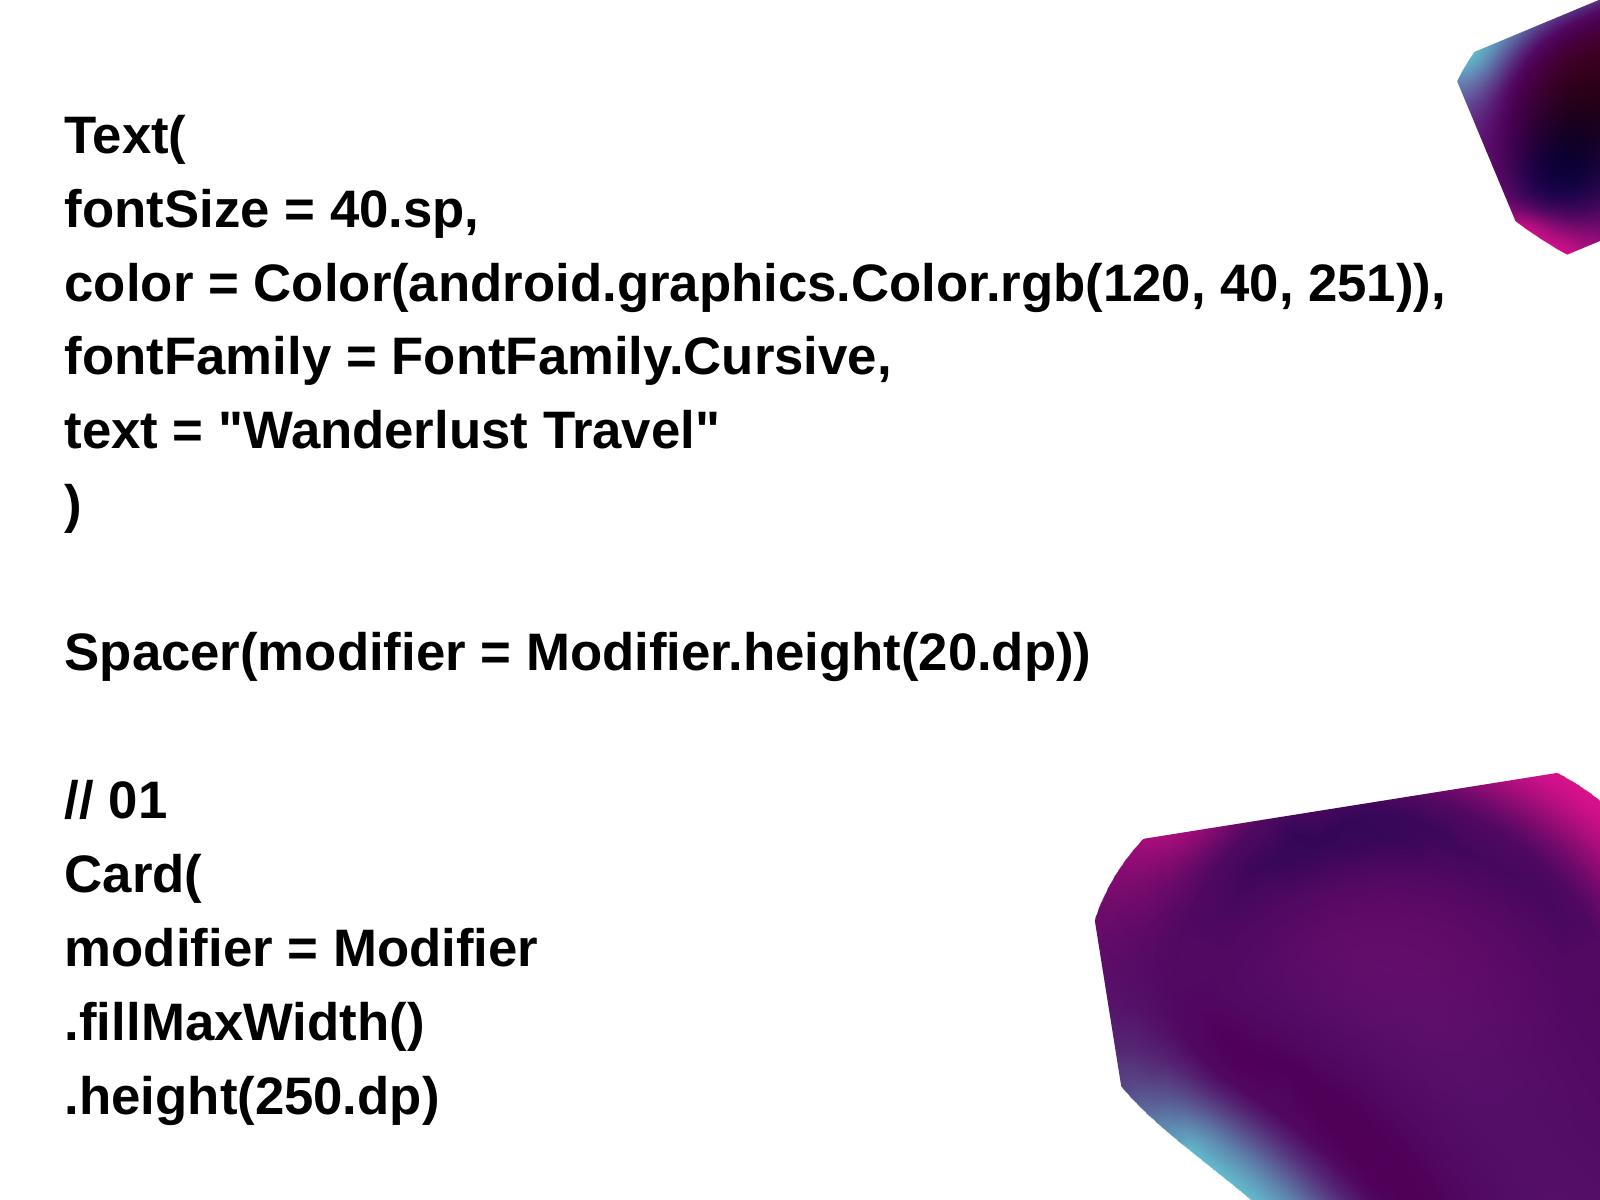

Text(
 fontSize = 40.sp,
 color = Color(android.graphics.Color.rgb(120, 40, 251)),
 fontFamily = FontFamily.Cursive,
 text = "Wanderlust Travel"
 )

 Spacer(modifier = Modifier.height(20.dp))

 // 01
 Card(
 modifier = Modifier
 .fillMaxWidth()
 .height(250.dp)